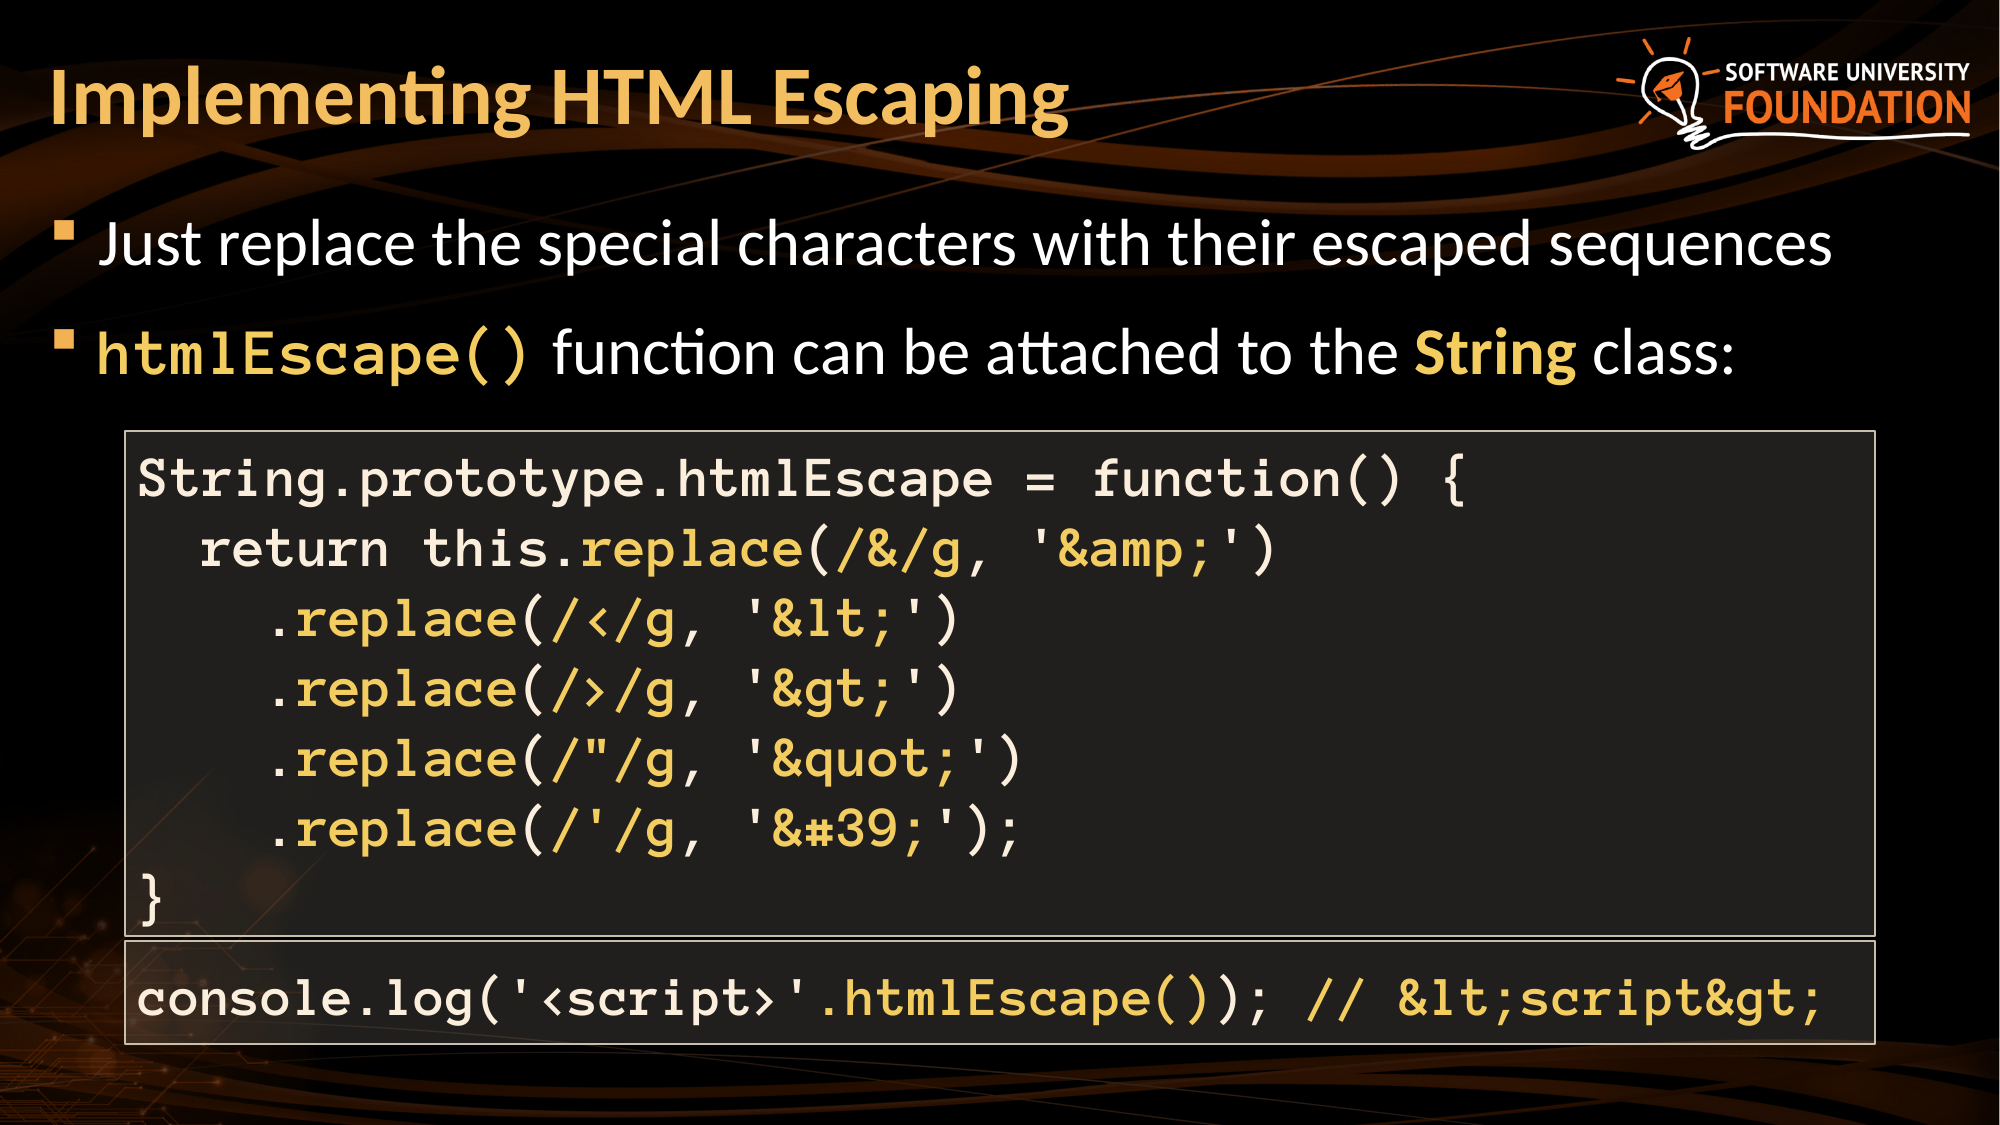

# Implementing HTML Escaping
Just replace the special characters with their escaped sequences
htmlEscape() function can be attached to the String class:
String.prototype.htmlEscape = function() {
  return this.replace(/&/g, '&amp;')
    .replace(/</g, '&lt;')
    .replace(/>/g, '&gt;')
    .replace(/"/g, '&quot;')
    .replace(/'/g, '&#39;');
}
console.log('<script>'.htmlEscape()); // &lt;script&gt;